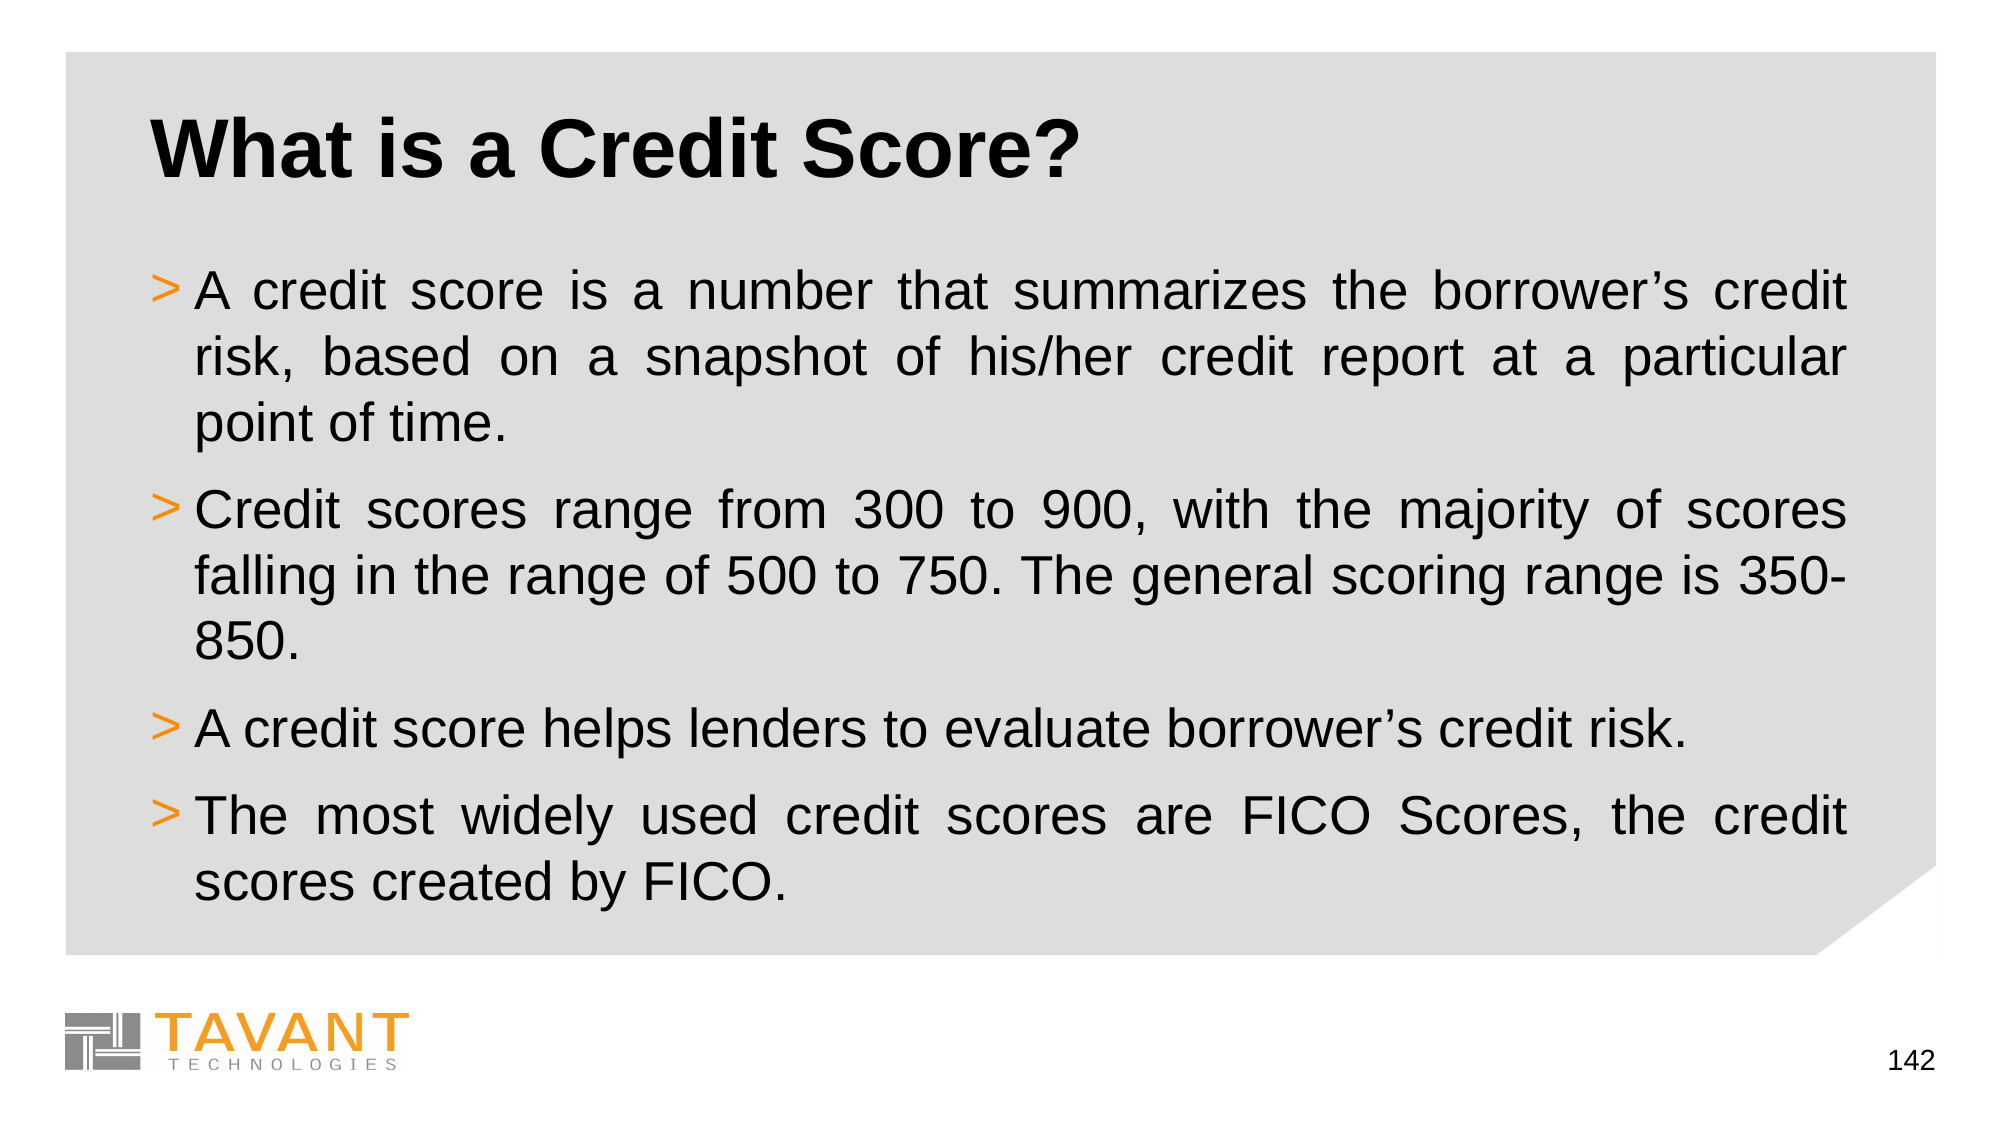

# What is a Credit Score?
A credit score is a number that summarizes the borrower’s credit risk, based on a snapshot of his/her credit report at a particular point of time.
Credit scores range from 300 to 900, with the majority of scores falling in the range of 500 to 750. The general scoring range is 350-850.
A credit score helps lenders to evaluate borrower’s credit risk.
The most widely used credit scores are FICO Scores, the credit scores created by FICO.
142